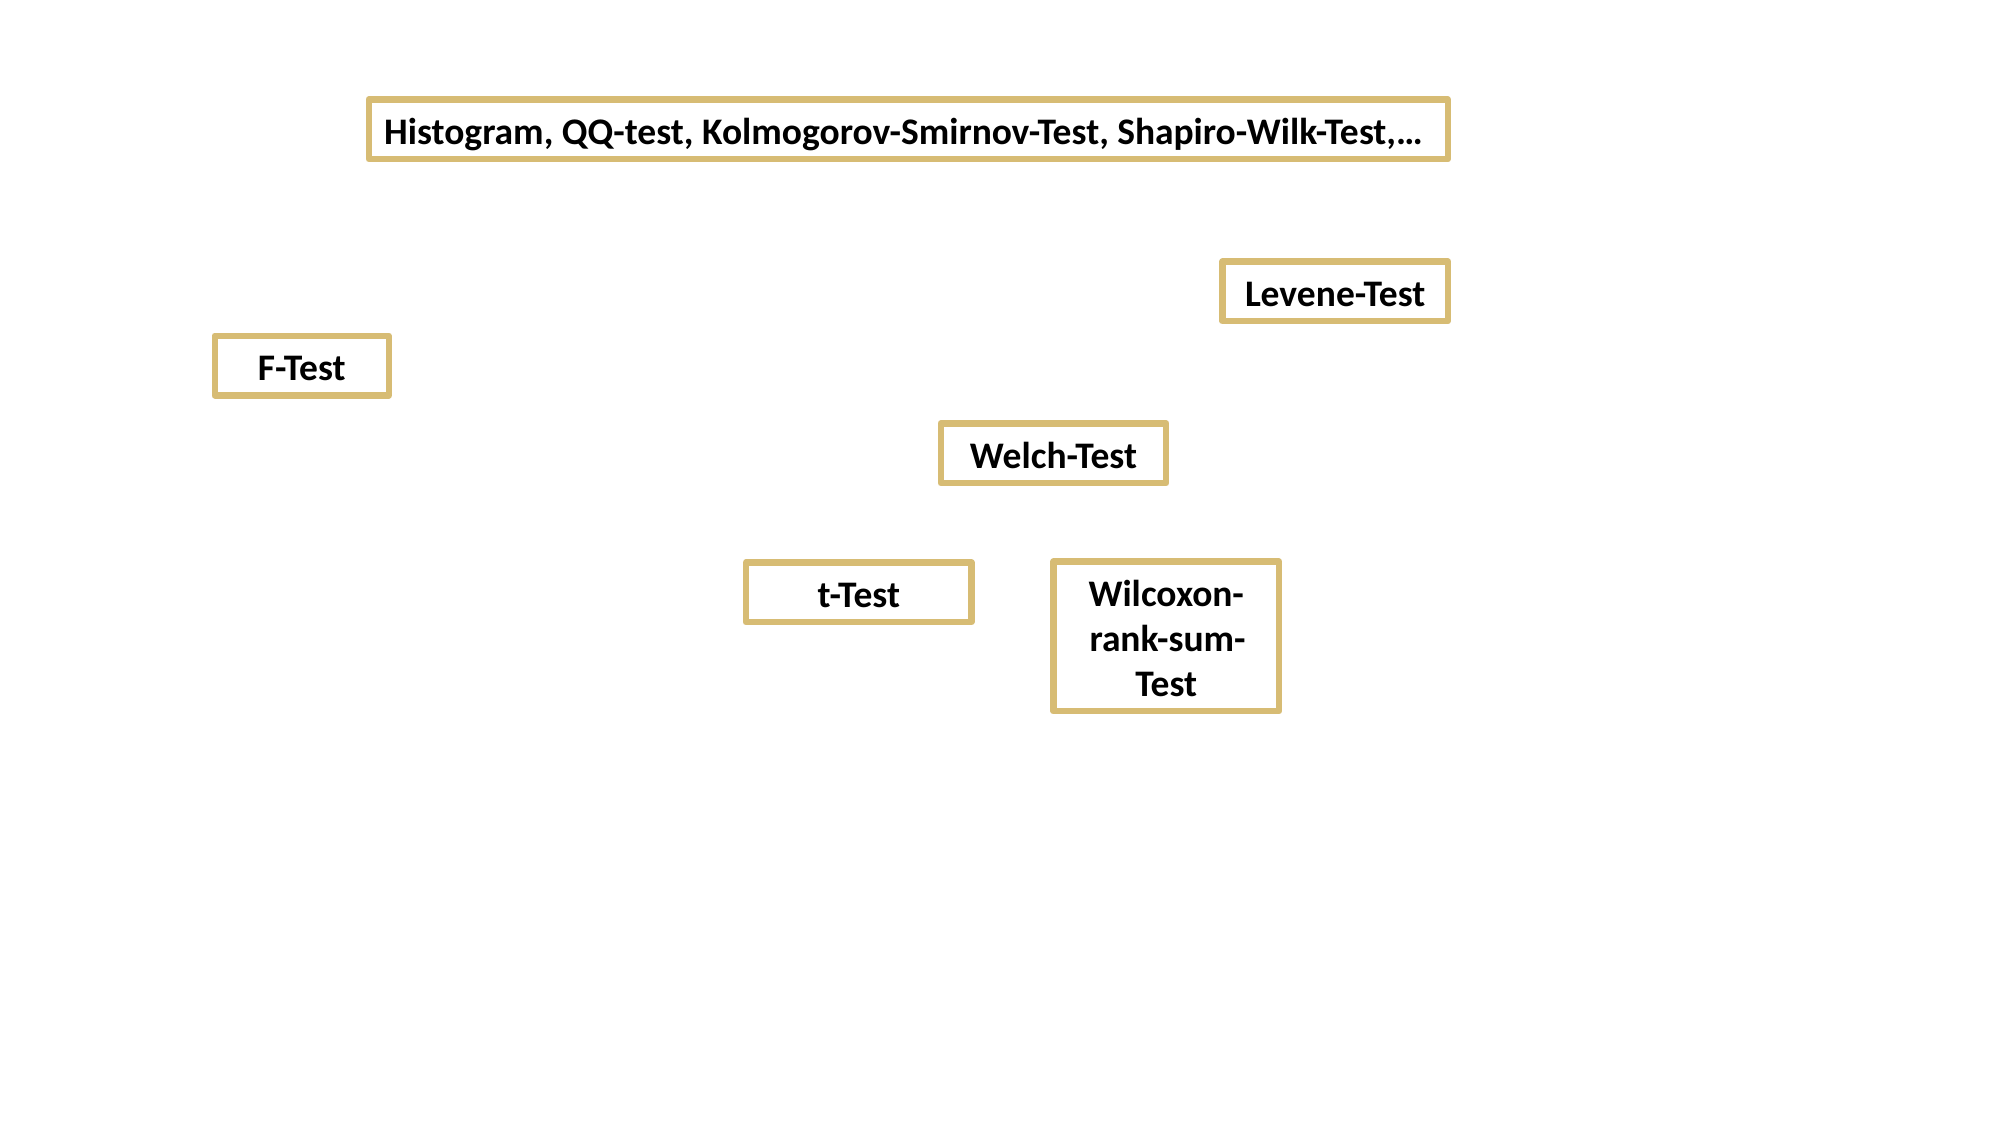

Histogram, QQ-test, Kolmogorov-Smirnov-Test, Shapiro-Wilk-Test,…
Levene-Test
F-Test
Welch-Test
Wilcoxon-rank-sum-Test
t-Test